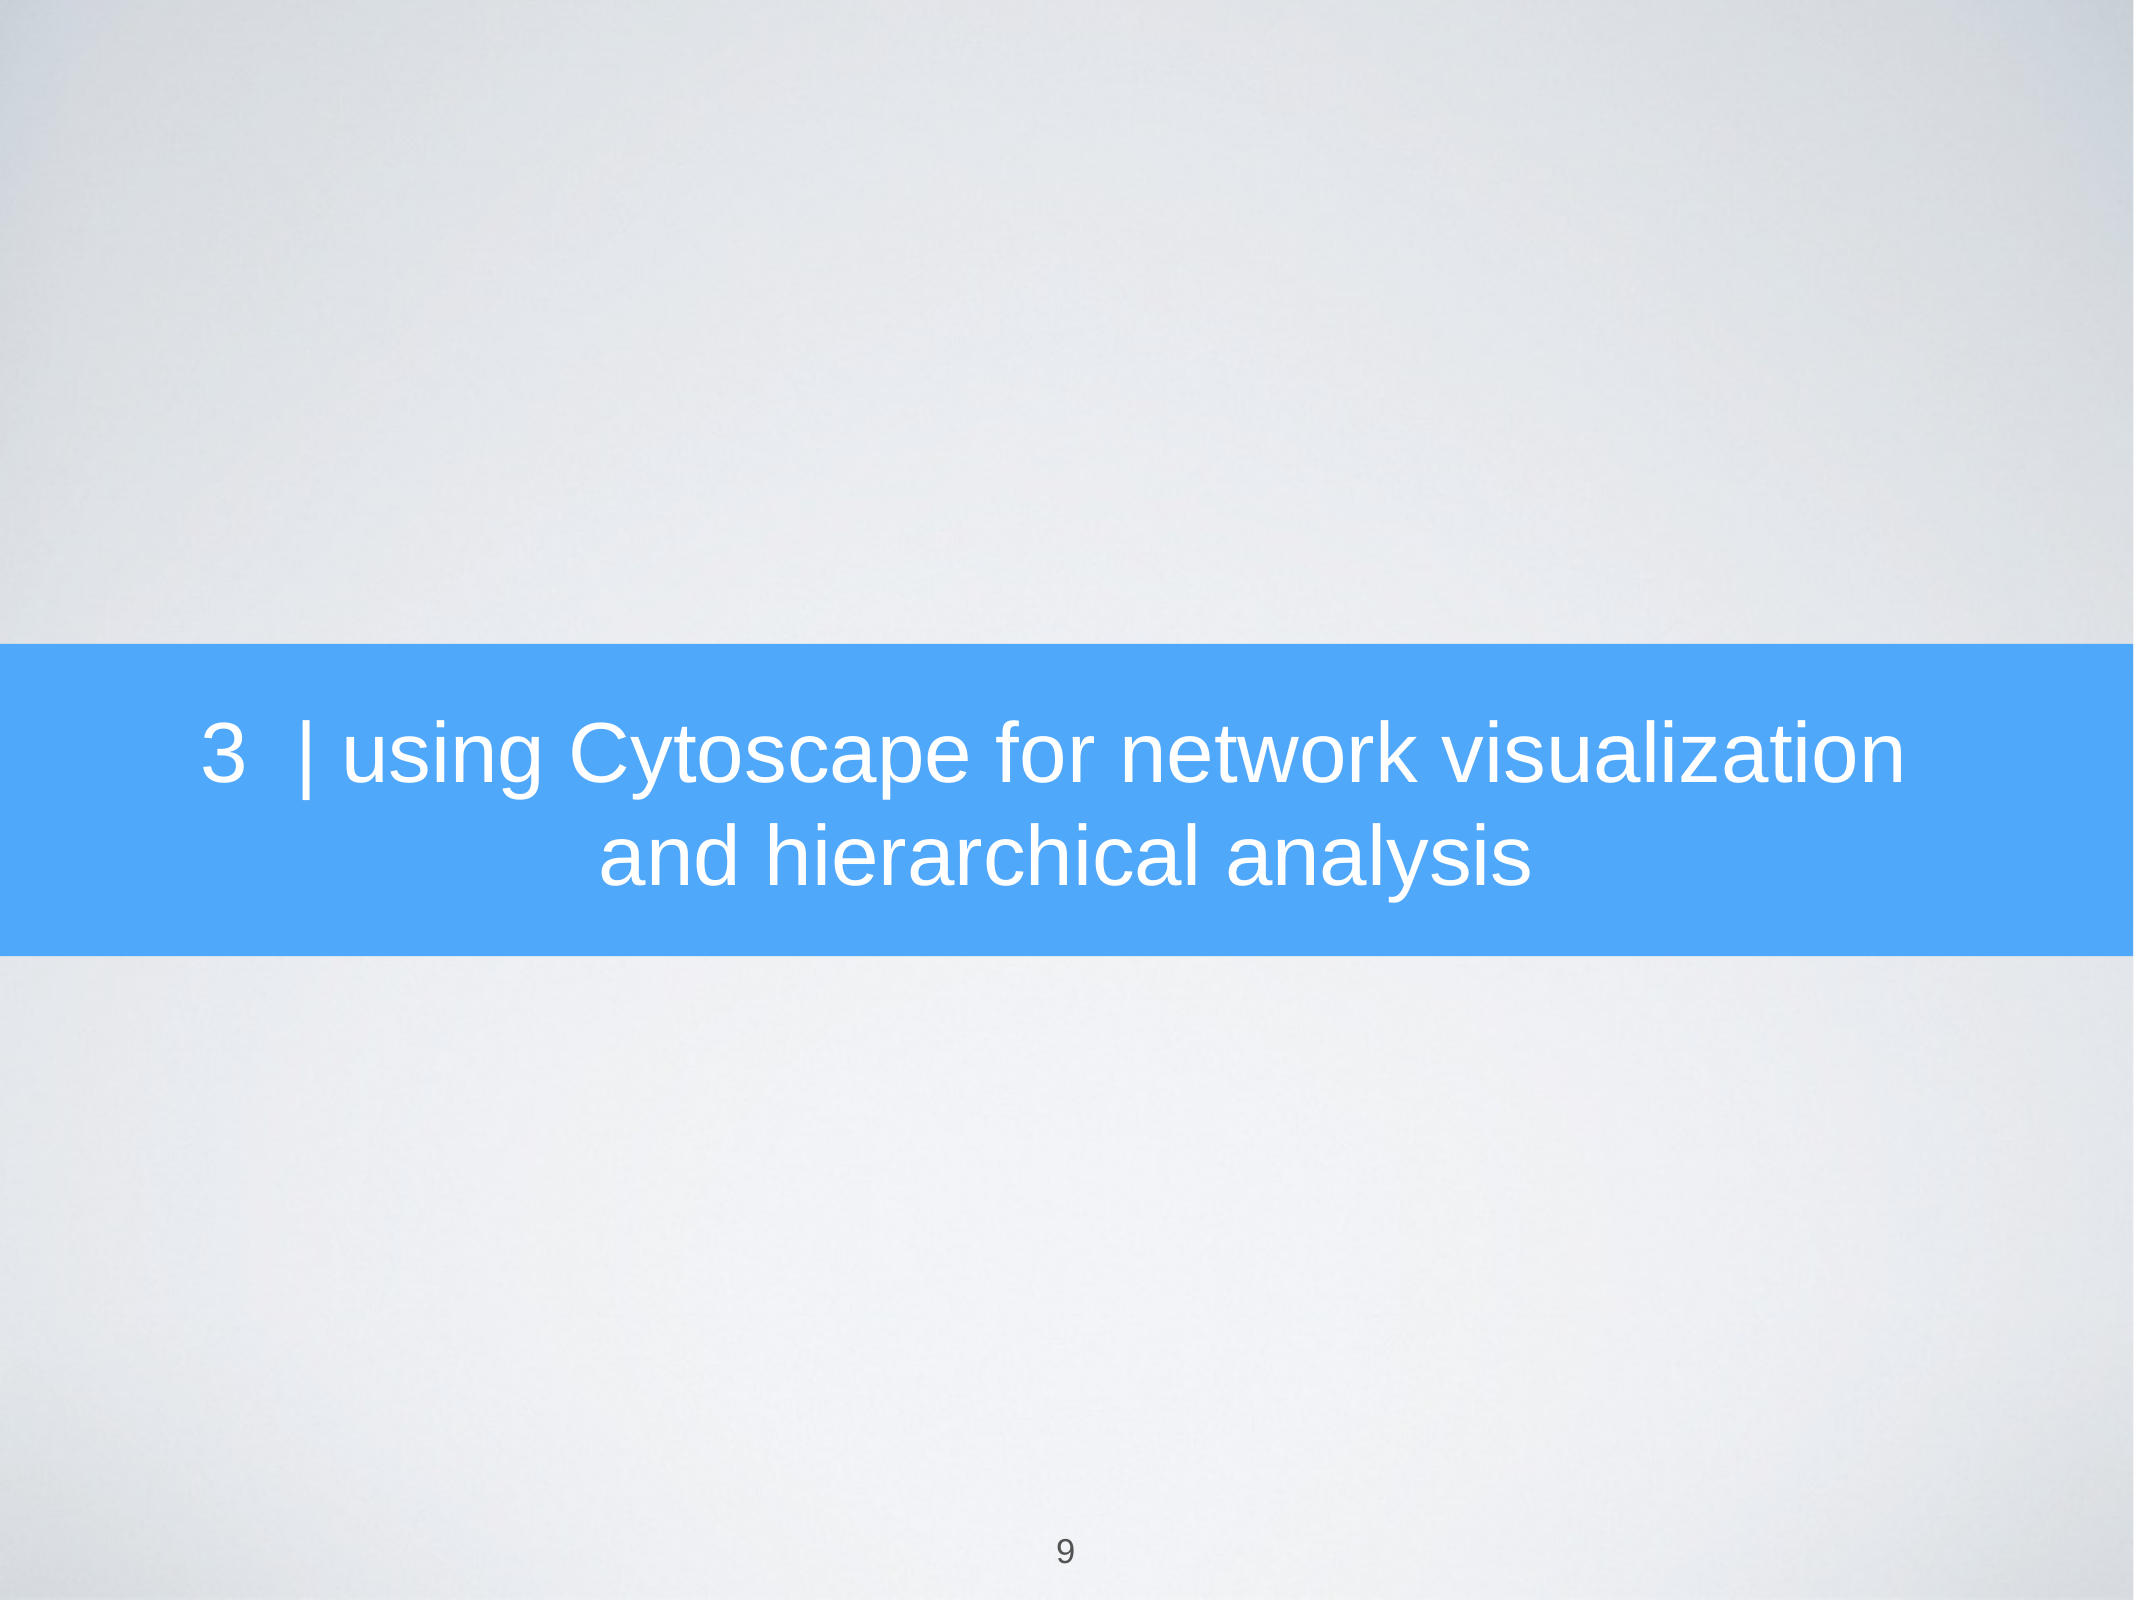

# 3  | using Cytoscape for network visualization and hierarchical analysis
9